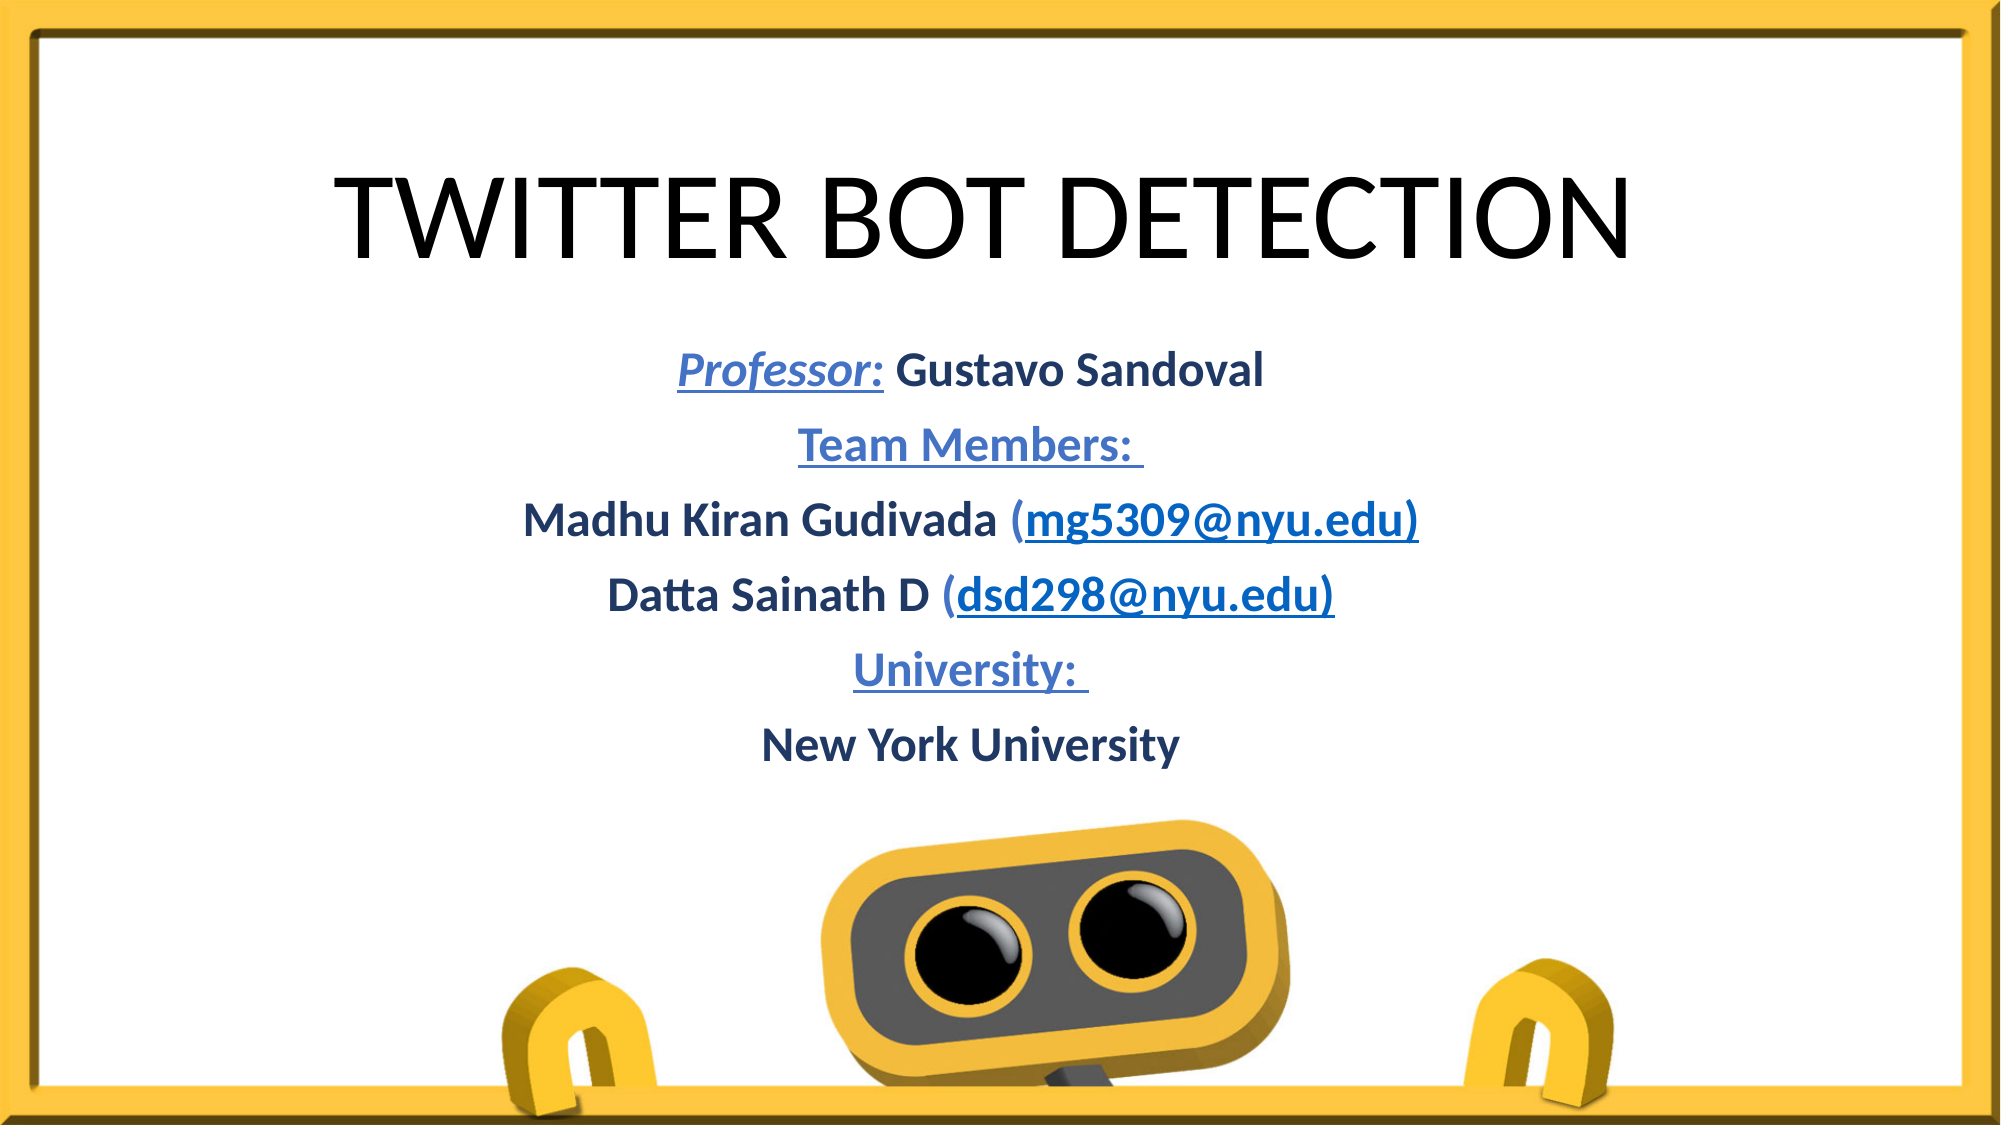

# TWITTER BOT DETECTION
Professor: Gustavo Sandoval
Team Members:
Madhu Kiran Gudivada (mg5309@nyu.edu)
Datta Sainath D (dsd298@nyu.edu)
University:
New York University